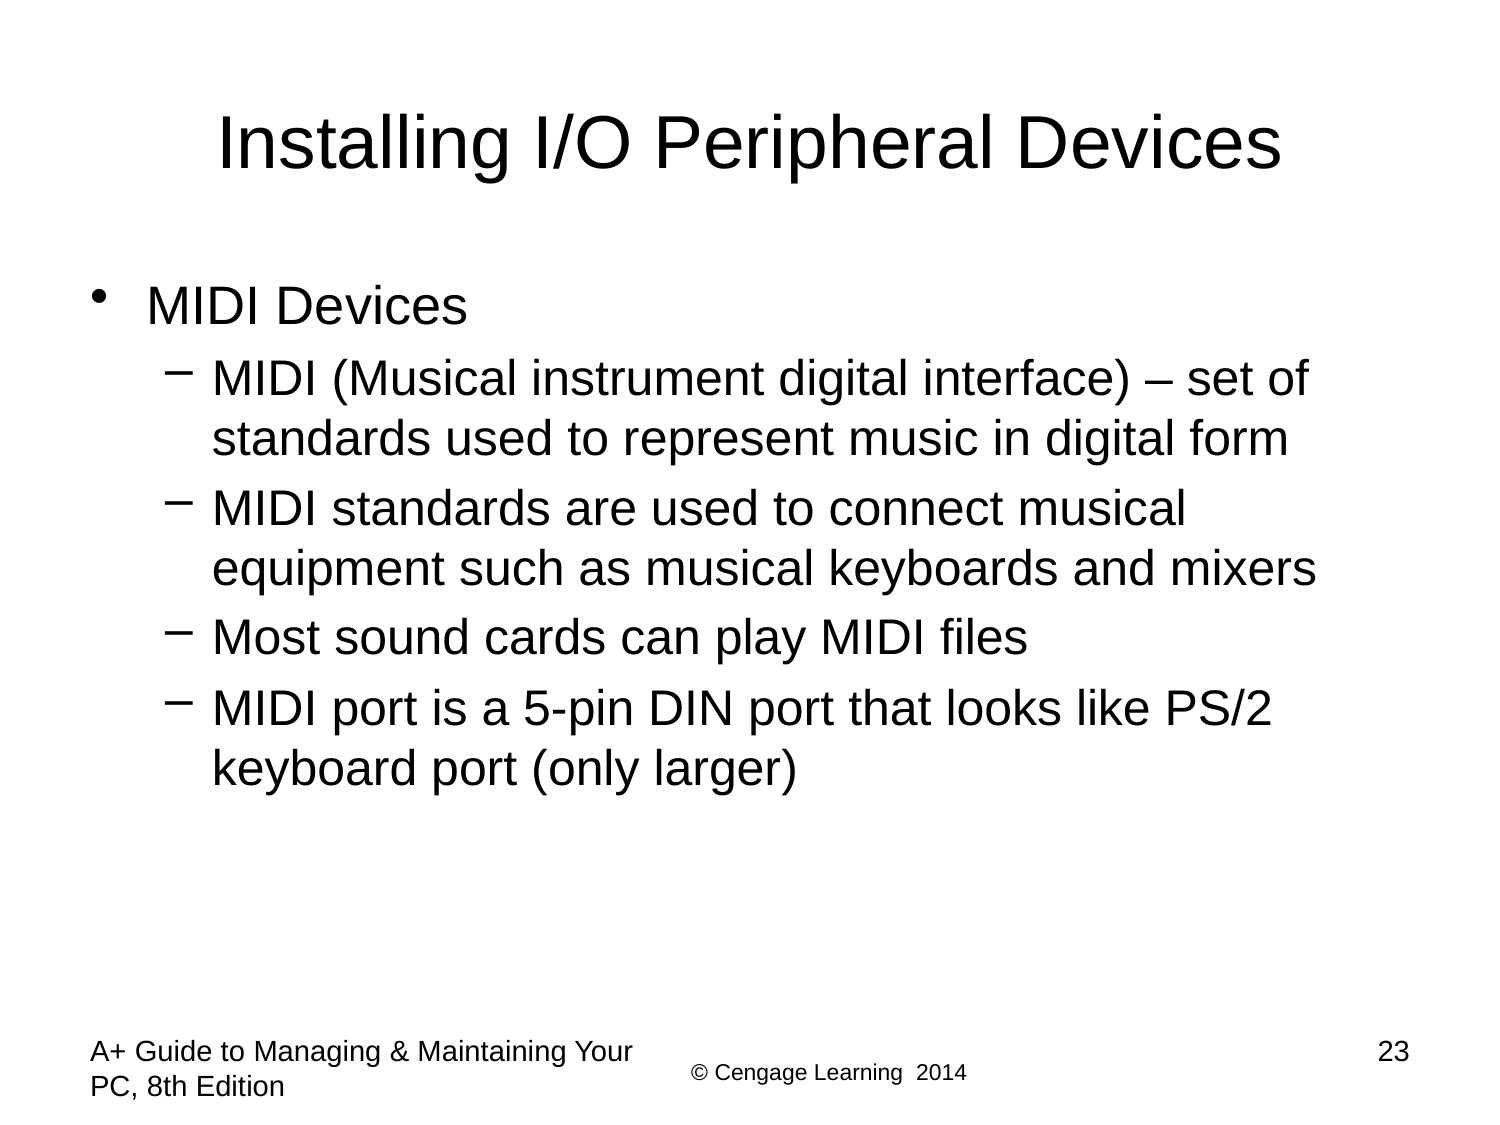

# Installing I/O Peripheral Devices
MIDI Devices
MIDI (Musical instrument digital interface) – set of standards used to represent music in digital form
MIDI standards are used to connect musical equipment such as musical keyboards and mixers
Most sound cards can play MIDI files
MIDI port is a 5-pin DIN port that looks like PS/2 keyboard port (only larger)
A+ Guide to Managing & Maintaining Your PC, 8th Edition
23